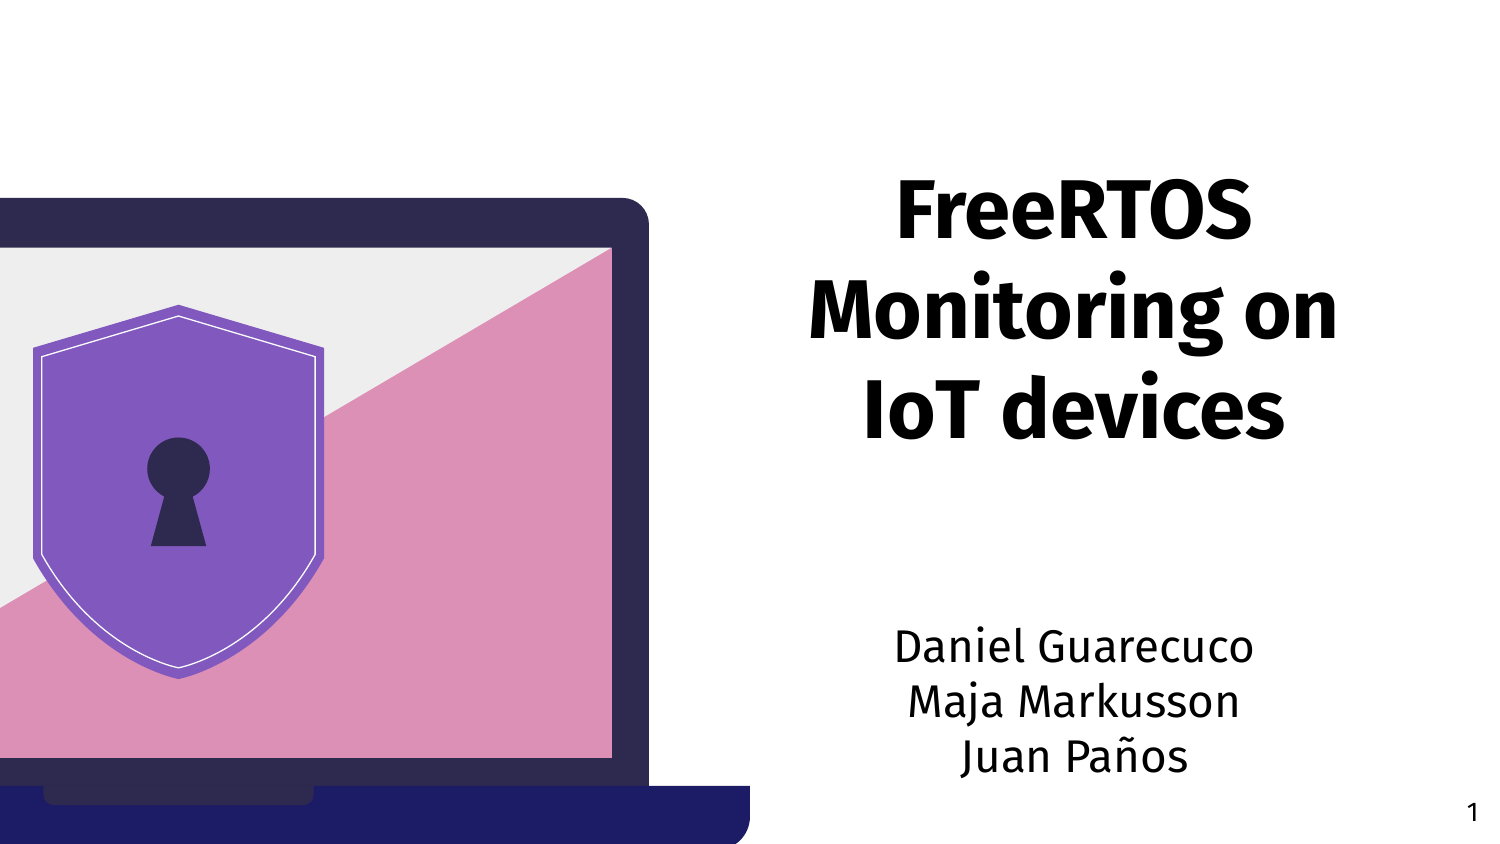

# FreeRTOS Monitoring on IoT devices
Daniel Guarecuco
Maja Markusson
Juan Paños
1